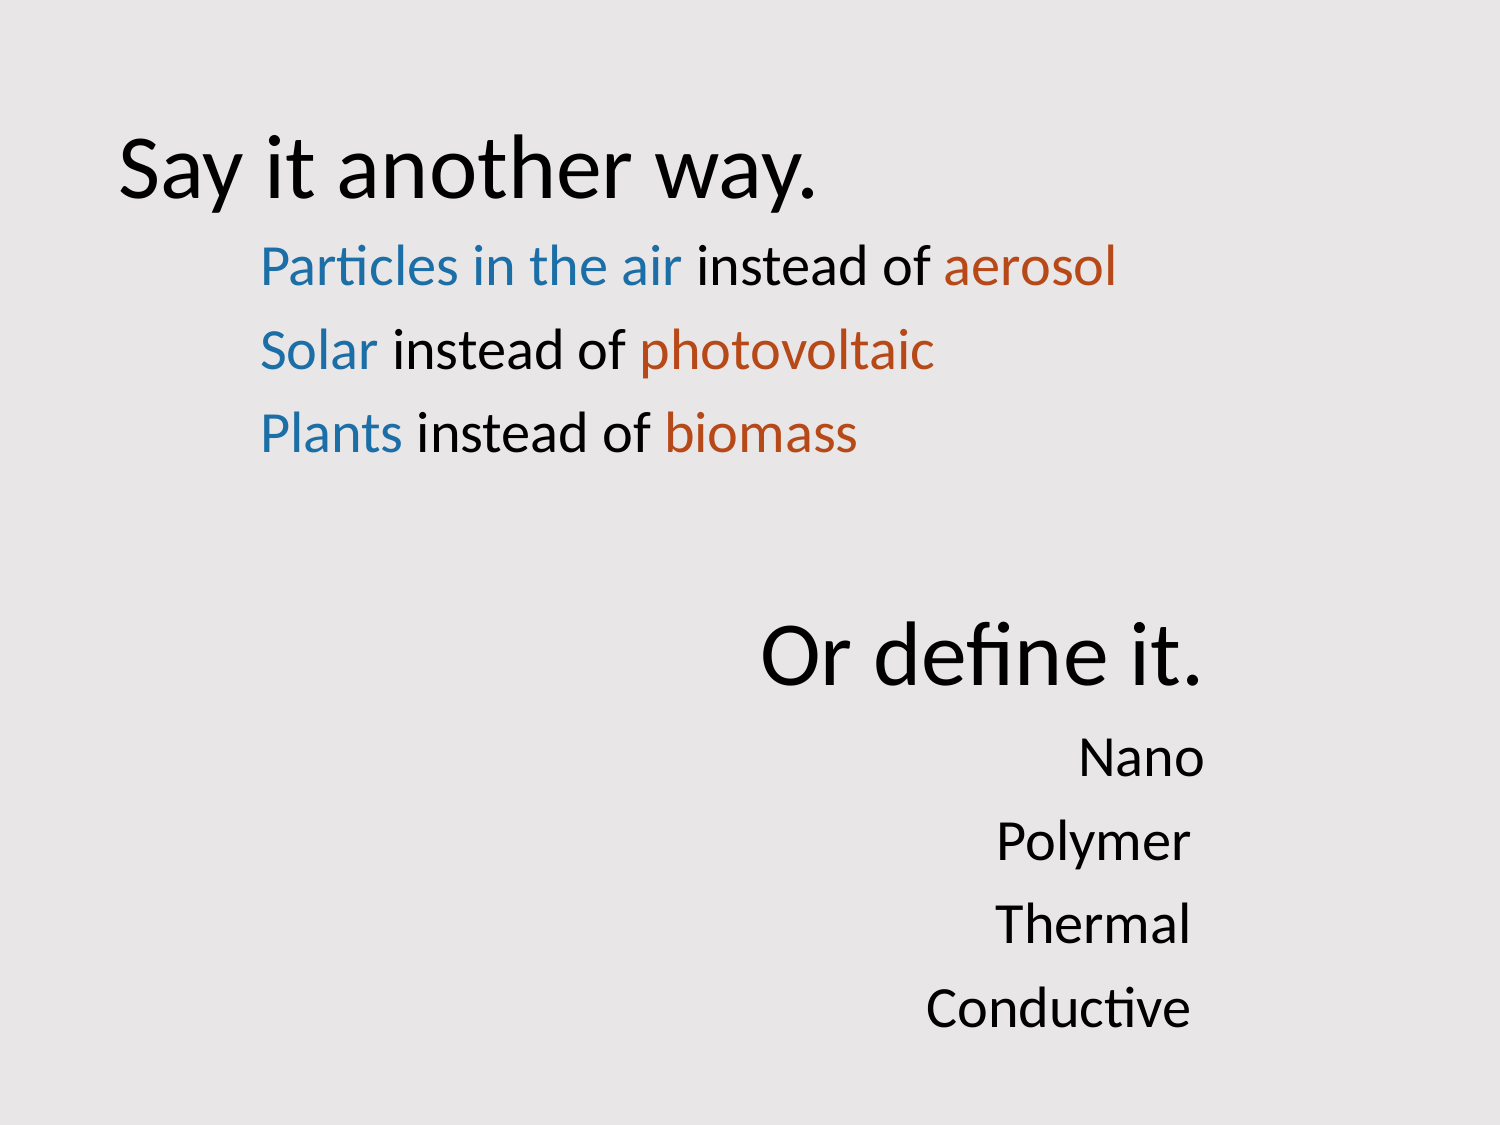

# Say it another way.
Particles in the air instead of aerosol
Solar instead of photovoltaic
Plants instead of biomass

Or define it.
Nano
Polymer
Thermal
Conductive